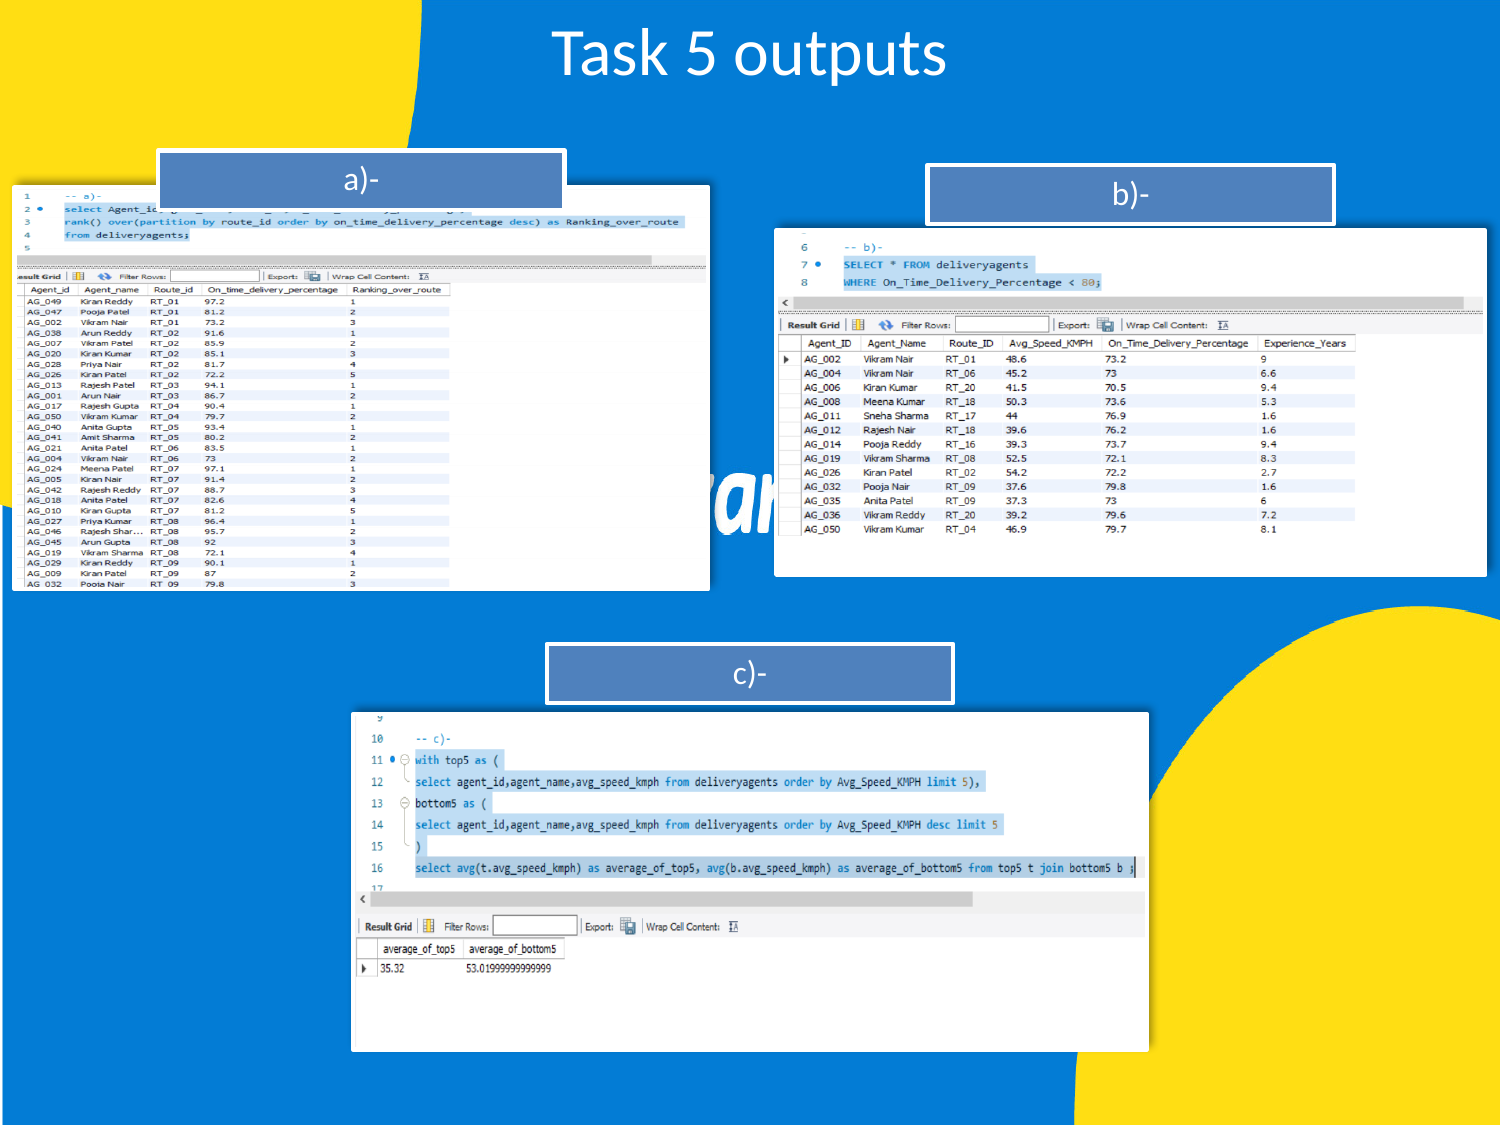

# Task 5 outputs
a)-
b)-
c)-